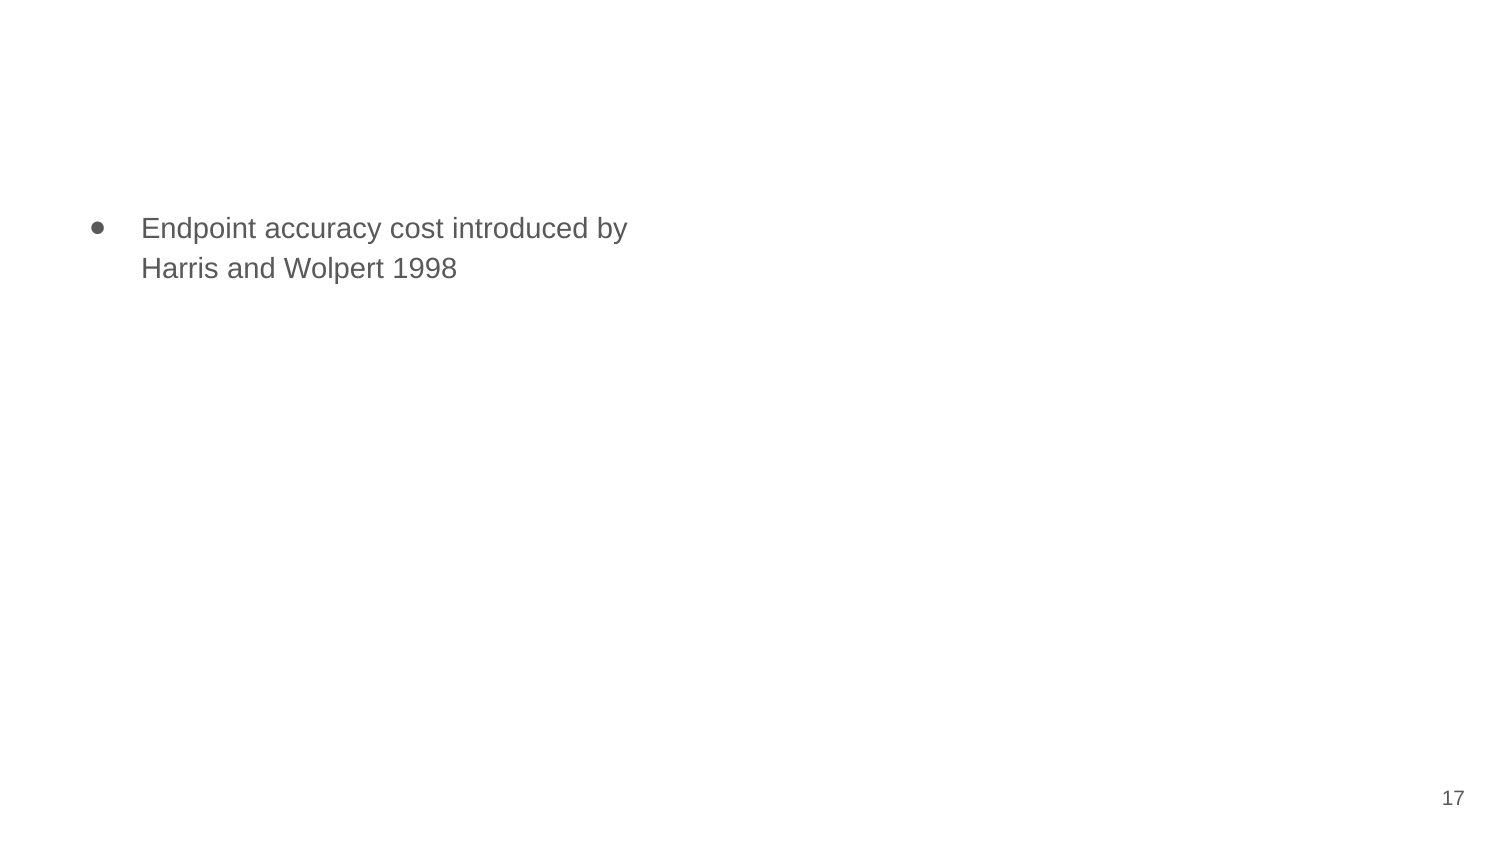

#
Endpoint accuracy cost introduced by Harris and Wolpert 1998

17